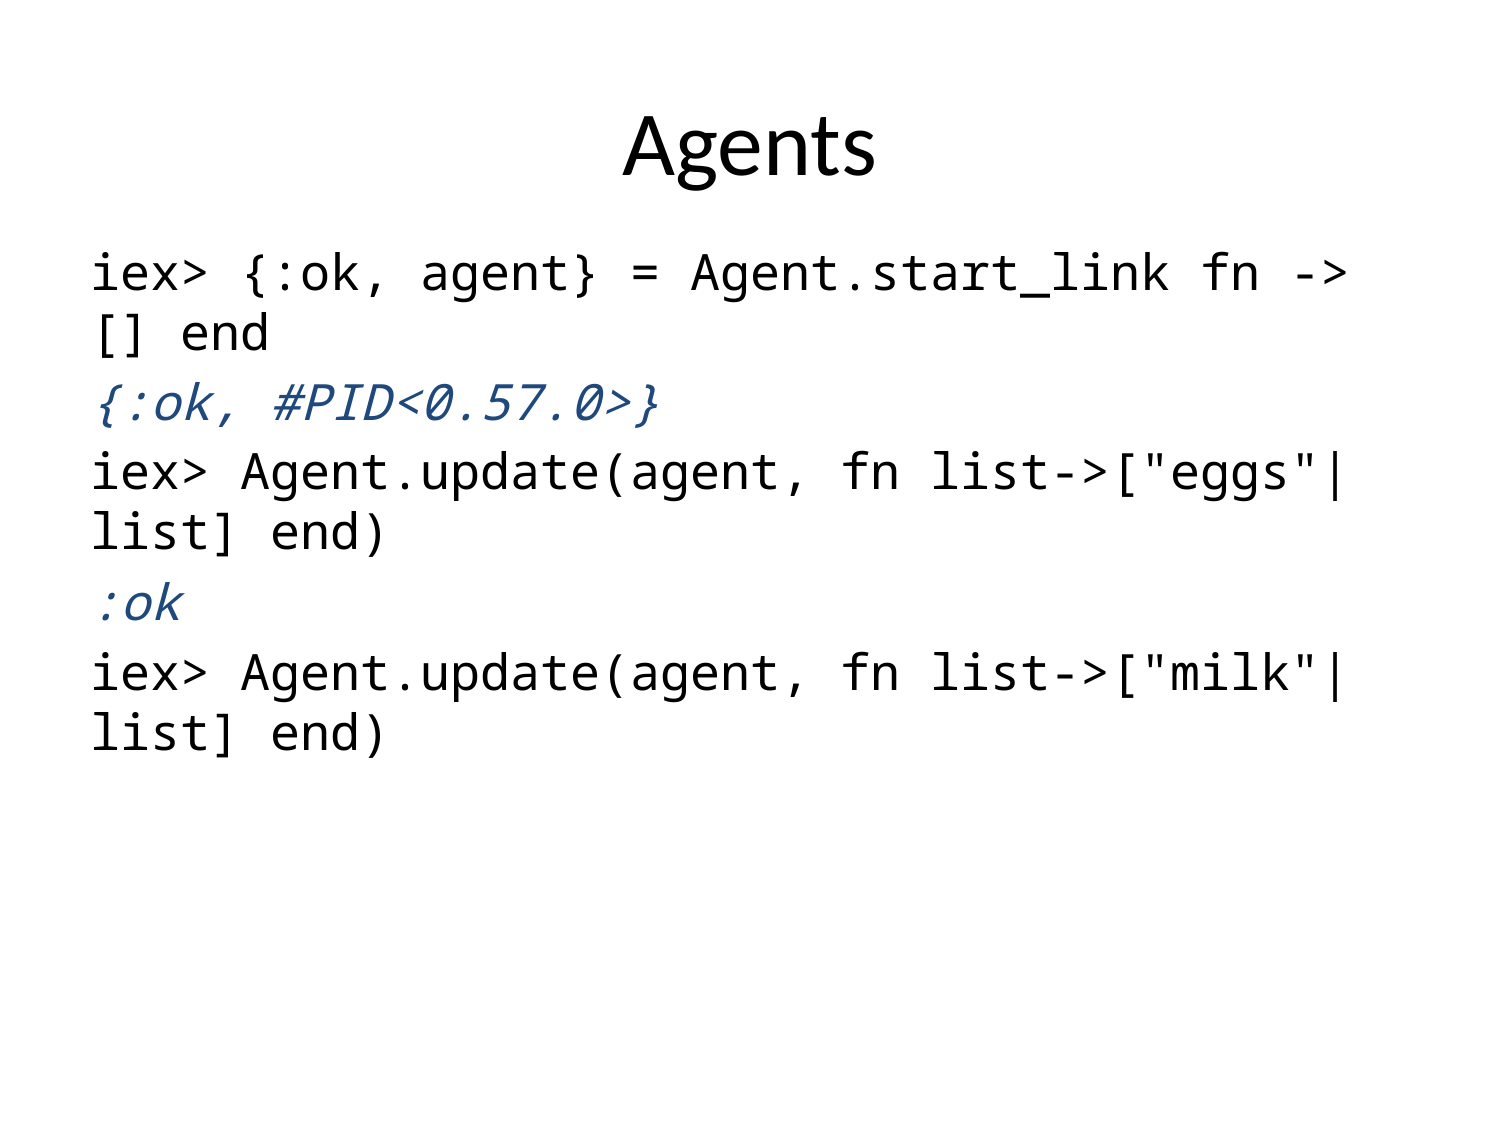

# Agents
iex> {:ok, agent} = Agent.start_link fn -> [] end
{:ok, #PID<0.57.0>}
iex> Agent.update(agent, fn list->["eggs"|list] end)
:ok
iex> Agent.update(agent, fn list->["milk"|list] end)